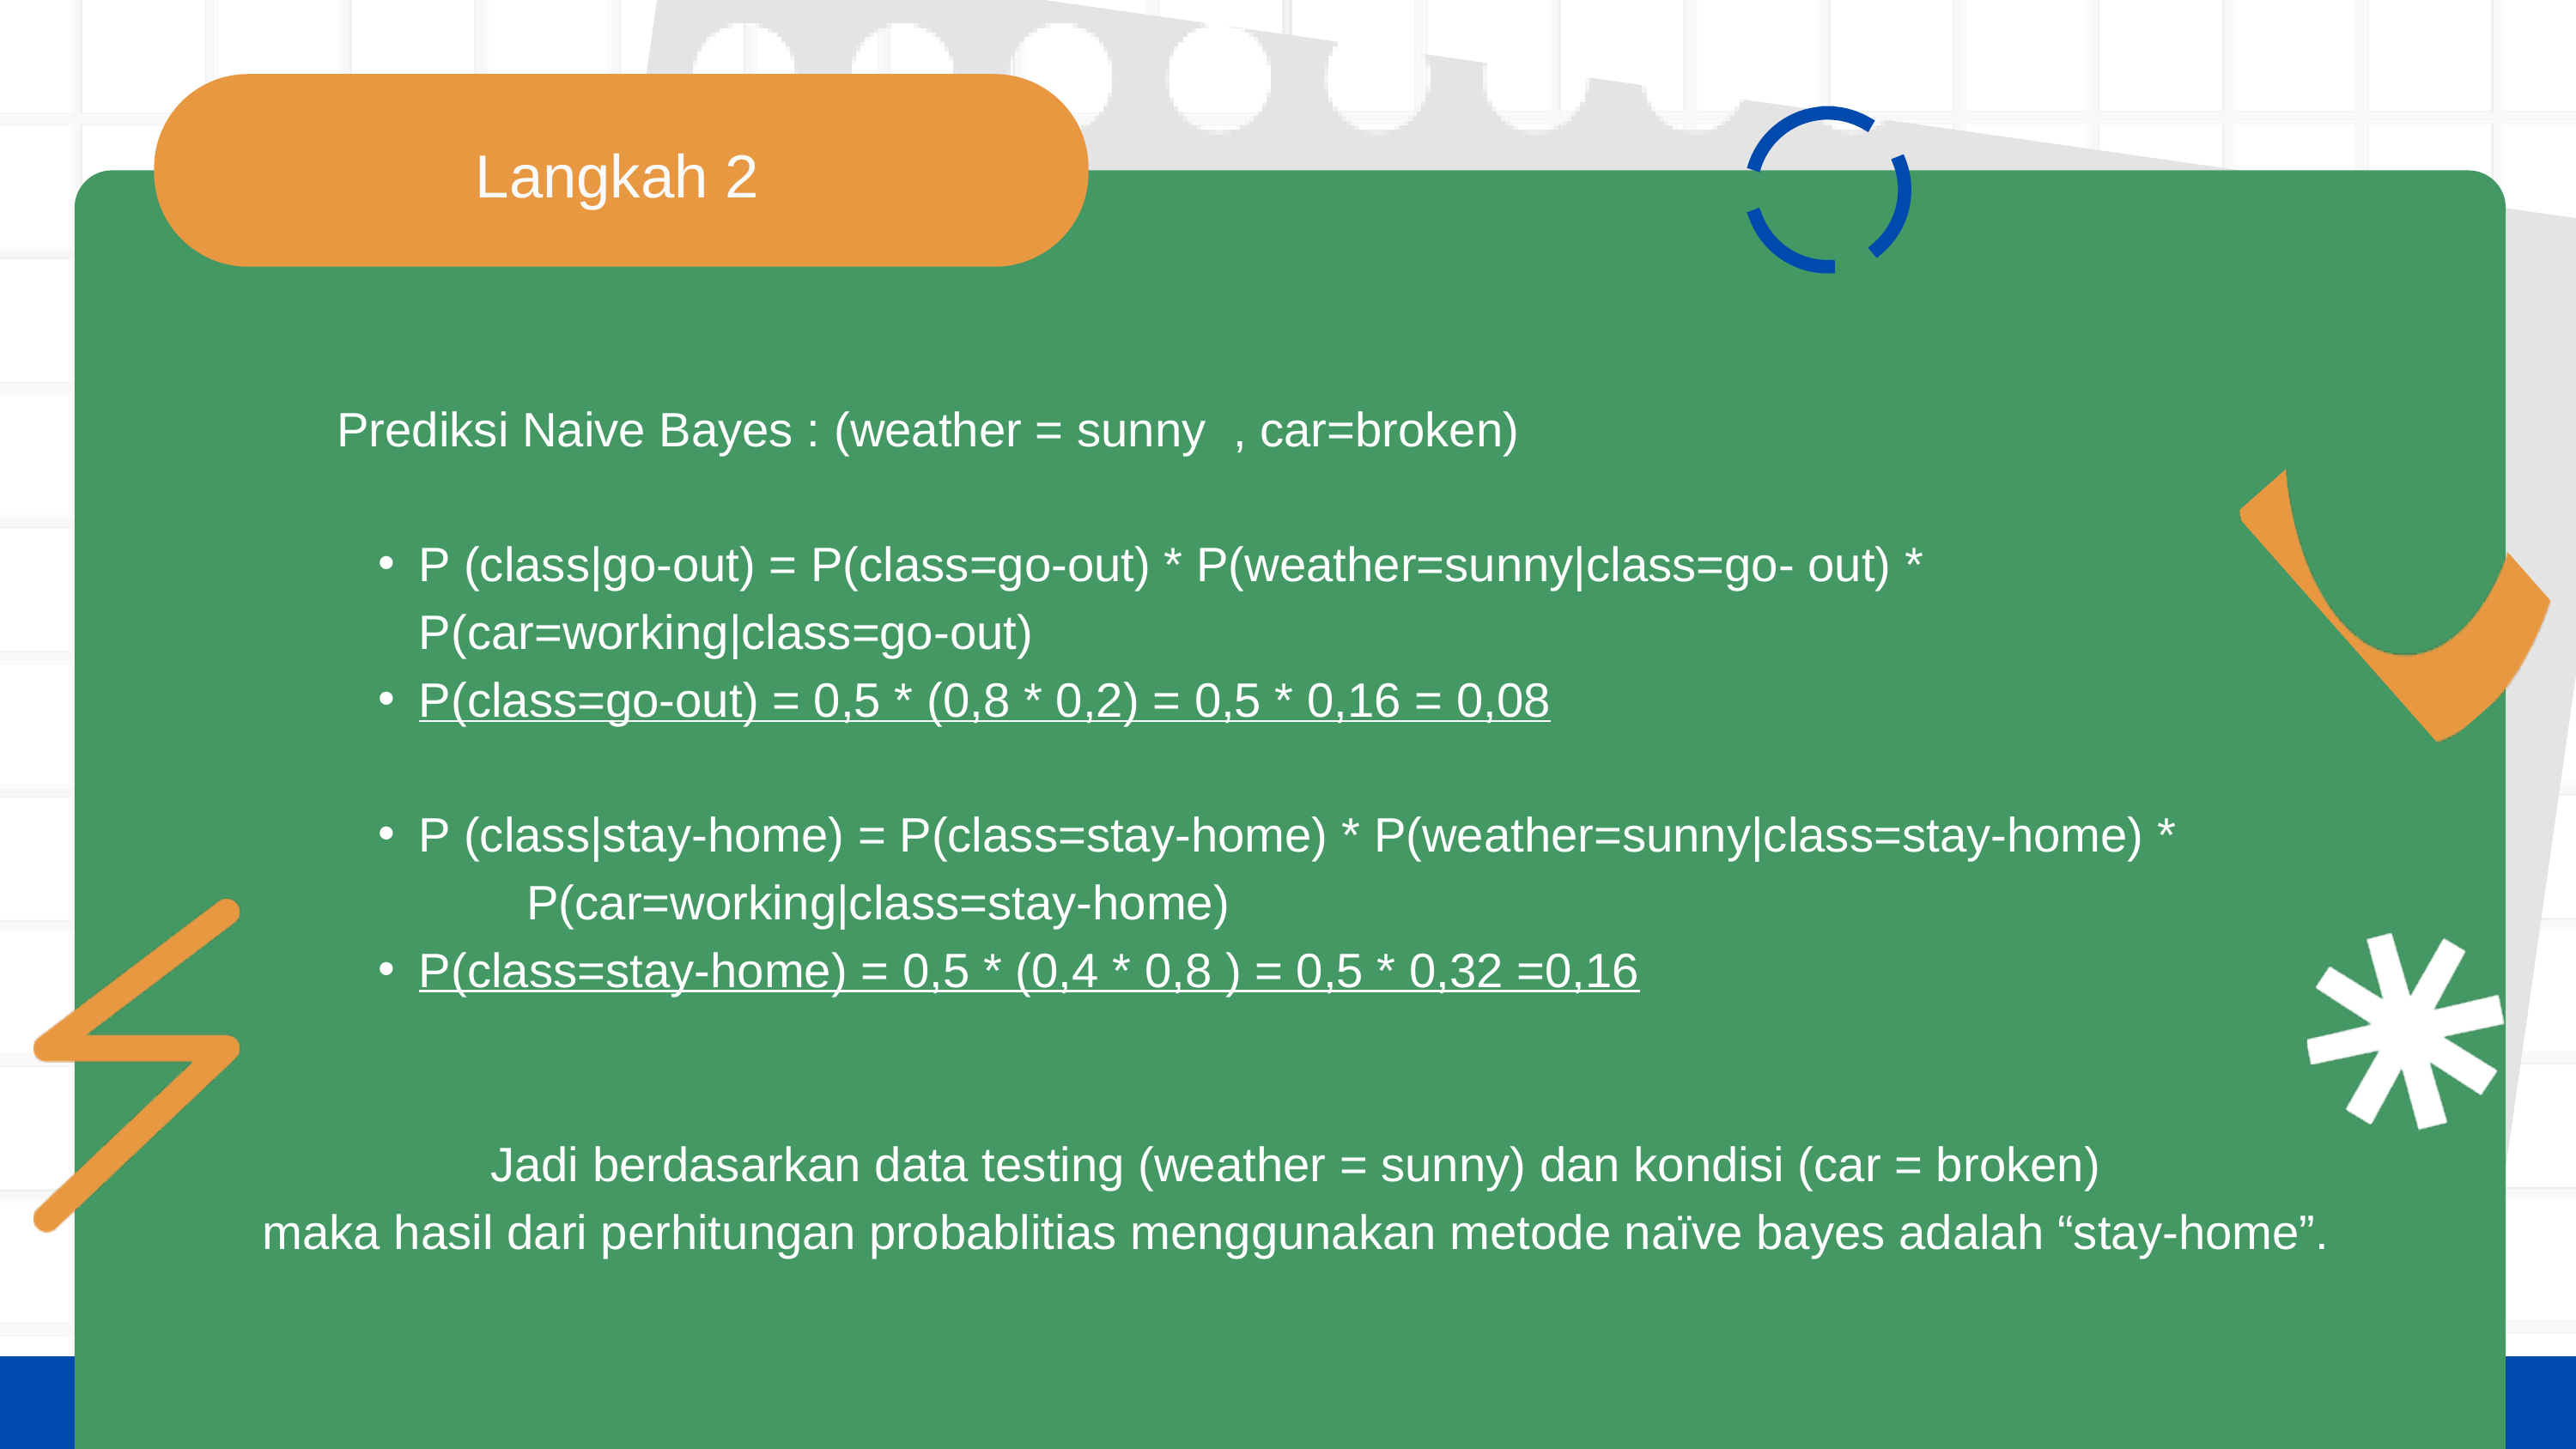

Langkah 2

Prediksi Naive Bayes : (weather = sunny  , car=broken)

P (class|go-out) = P(class=go-out) * P(weather=sunny|class=go- out) *       P(car=working|class=go-out)
P(class=go-out) = 0,5 * (0,8 * 0,2) = 0,5 * 0,16 = 0,08

P (class|stay-home) = P(class=stay-home) * P(weather=sunny|class=stay-home) *                  P(car=working|class=stay-home)
P(class=stay-home) = 0,5 * (0,4 * 0,8 ) = 0,5 * 0,32 =0,16

Jadi berdasarkan data testing (weather = sunny) dan kondisi (car = broken)
maka hasil dari perhitungan probablitias menggunakan metode naïve bayes adalah “stay-home”.